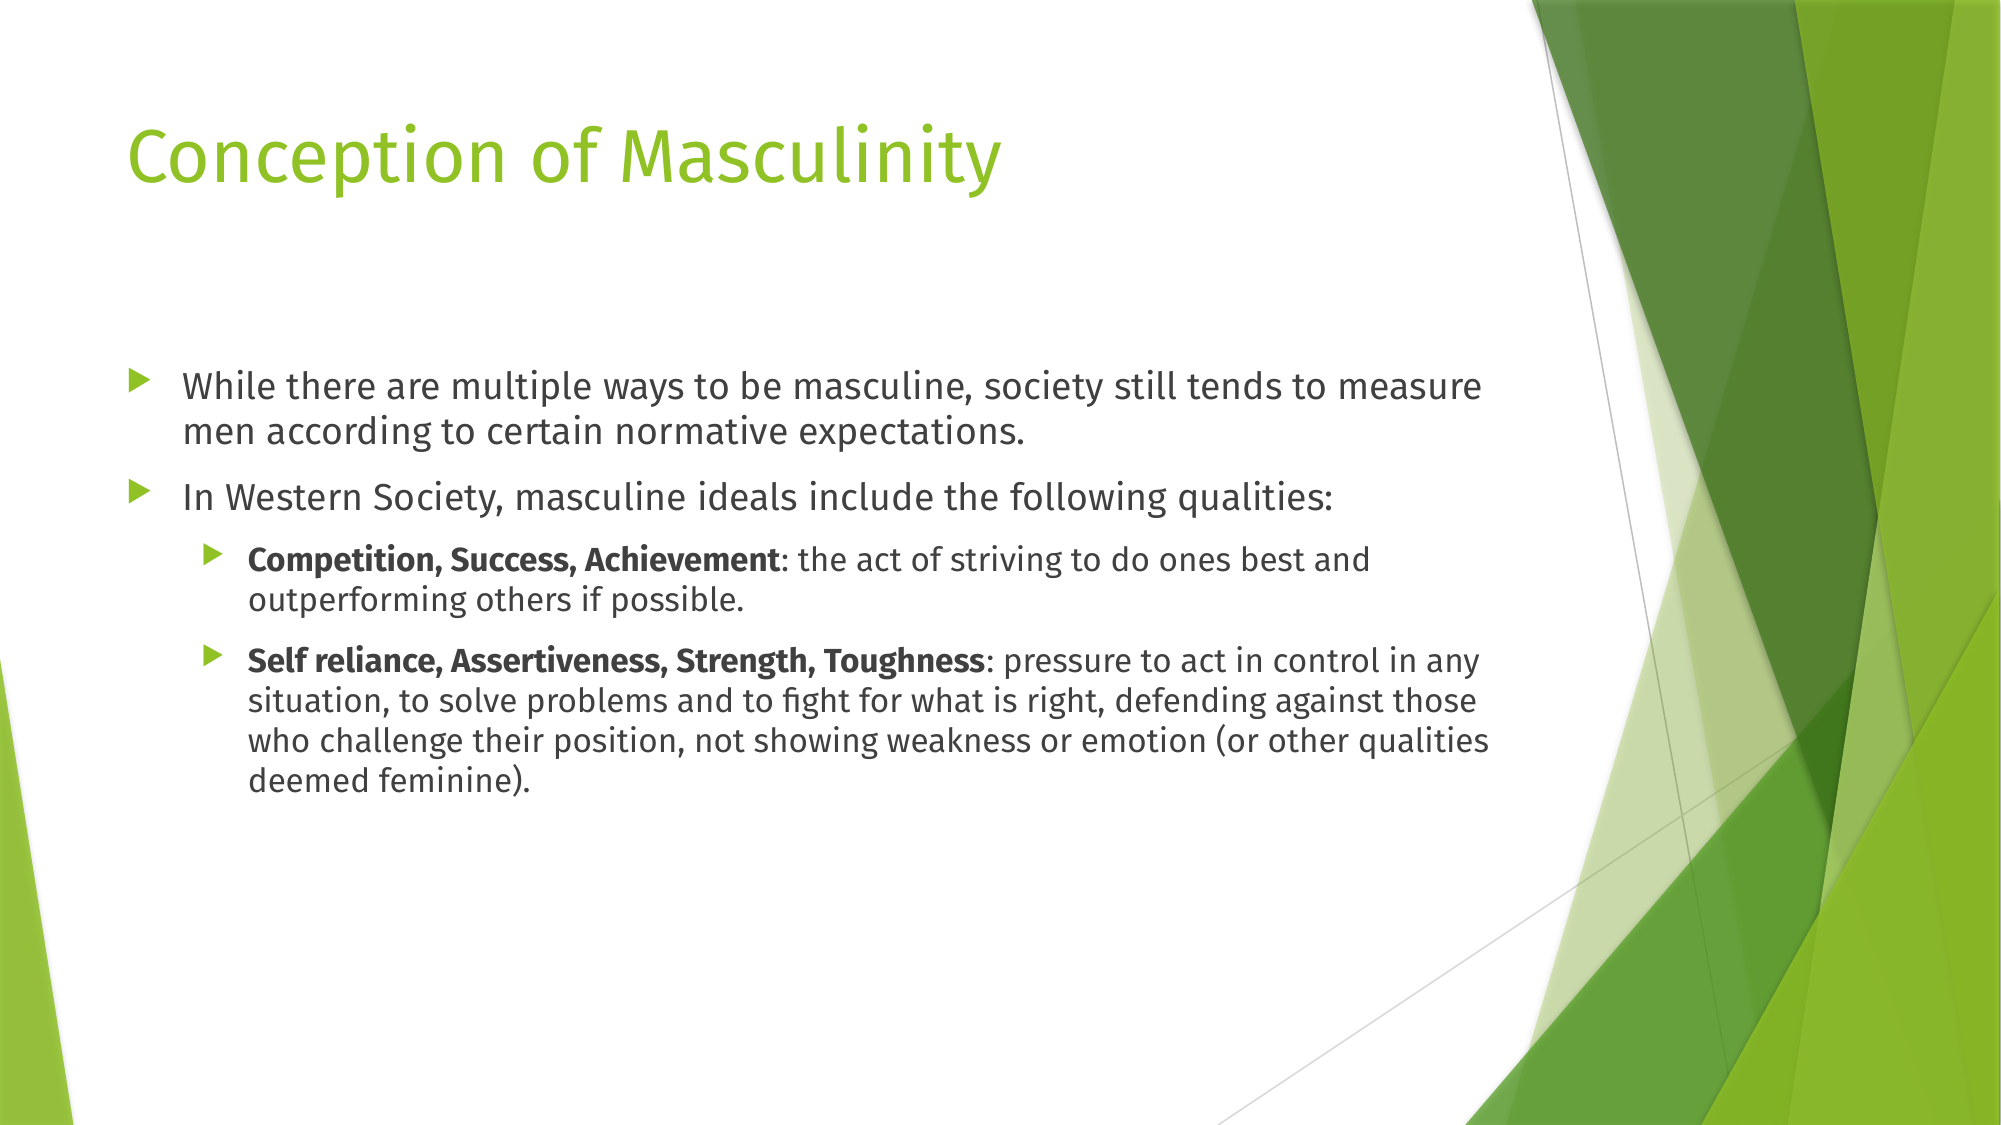

# Conception of Masculinity
While there are multiple ways to be masculine, society still tends to measure men according to certain normative expectations.
In Western Society, masculine ideals include the following qualities:
Competition, Success, Achievement: the act of striving to do ones best and outperforming others if possible.
Self reliance, Assertiveness, Strength, Toughness: pressure to act in control in any situation, to solve problems and to fight for what is right, defending against those who challenge their position, not showing weakness or emotion (or other qualities deemed feminine).